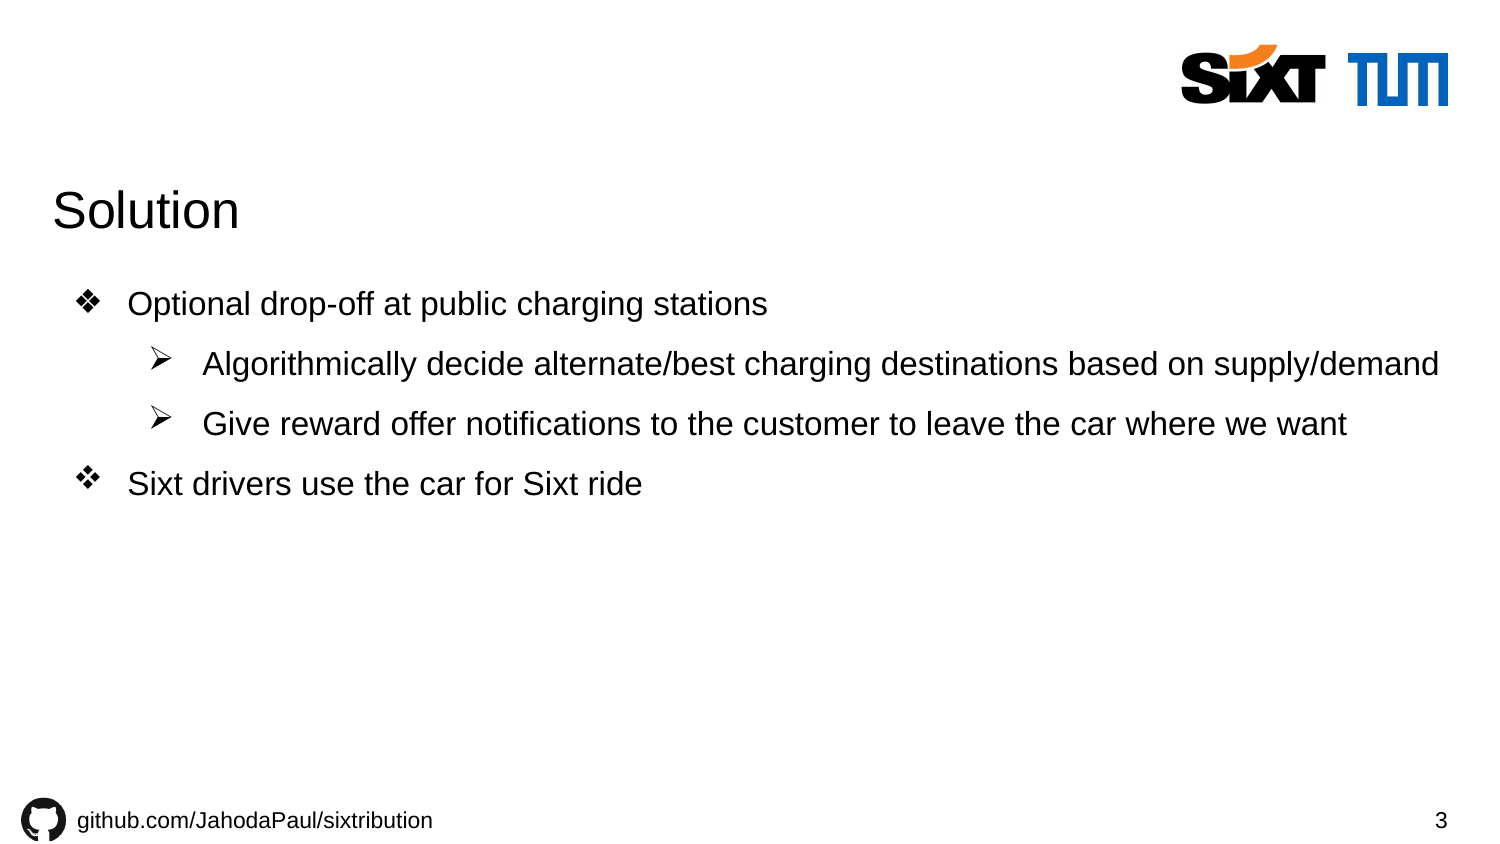

# Solution
Optional drop-off at public charging stations
Algorithmically decide alternate/best charging destinations based on supply/demand
Give reward offer notifications to the customer to leave the car where we want
Sixt drivers use the car for Sixt ride

    github.com/JahodaPaul/sixtribution
3